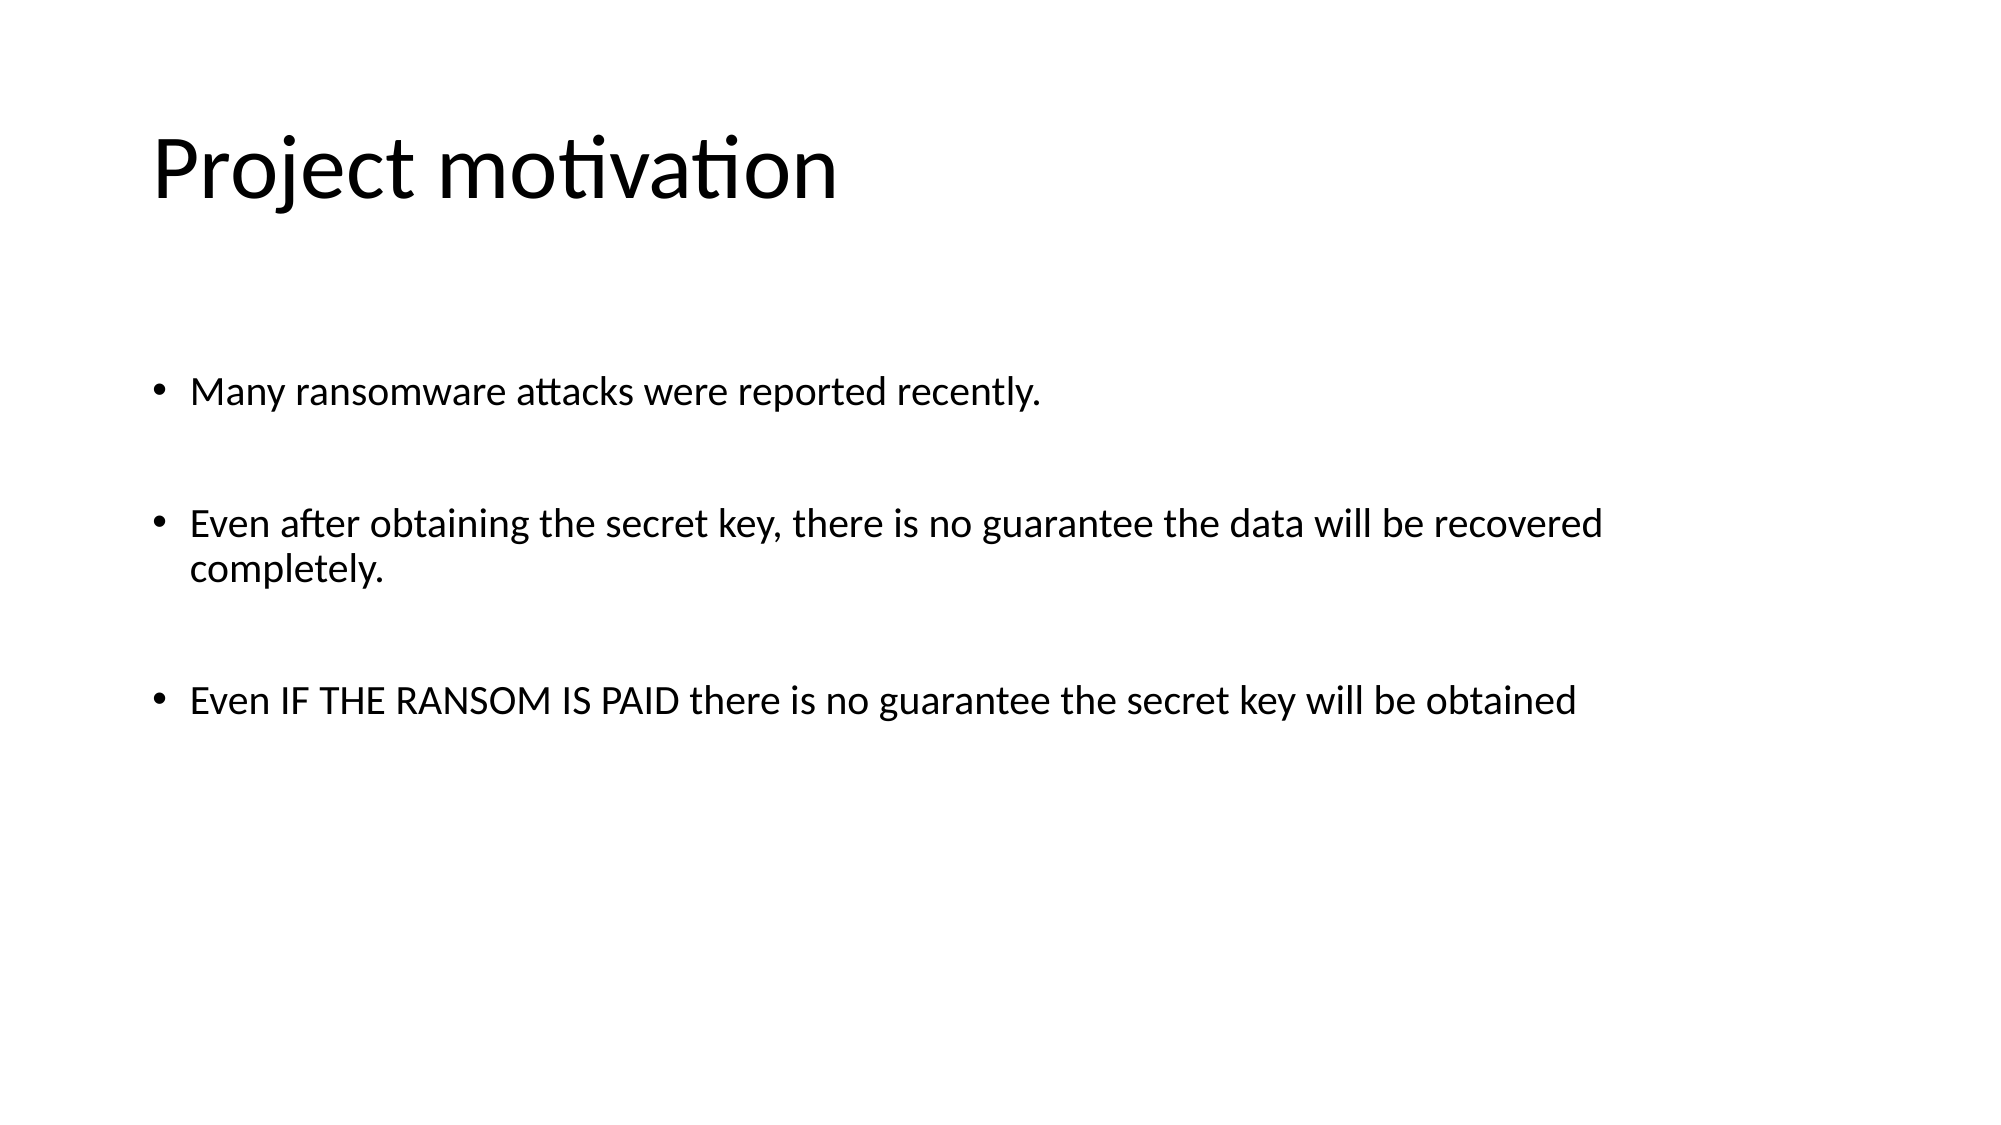

# Project motivation
Many ransomware attacks were reported recently.

Even after obtaining the secret key, there is no guarantee the data will be recovered completely.

Even IF THE RANSOM IS PAID there is no guarantee the secret key will be obtained